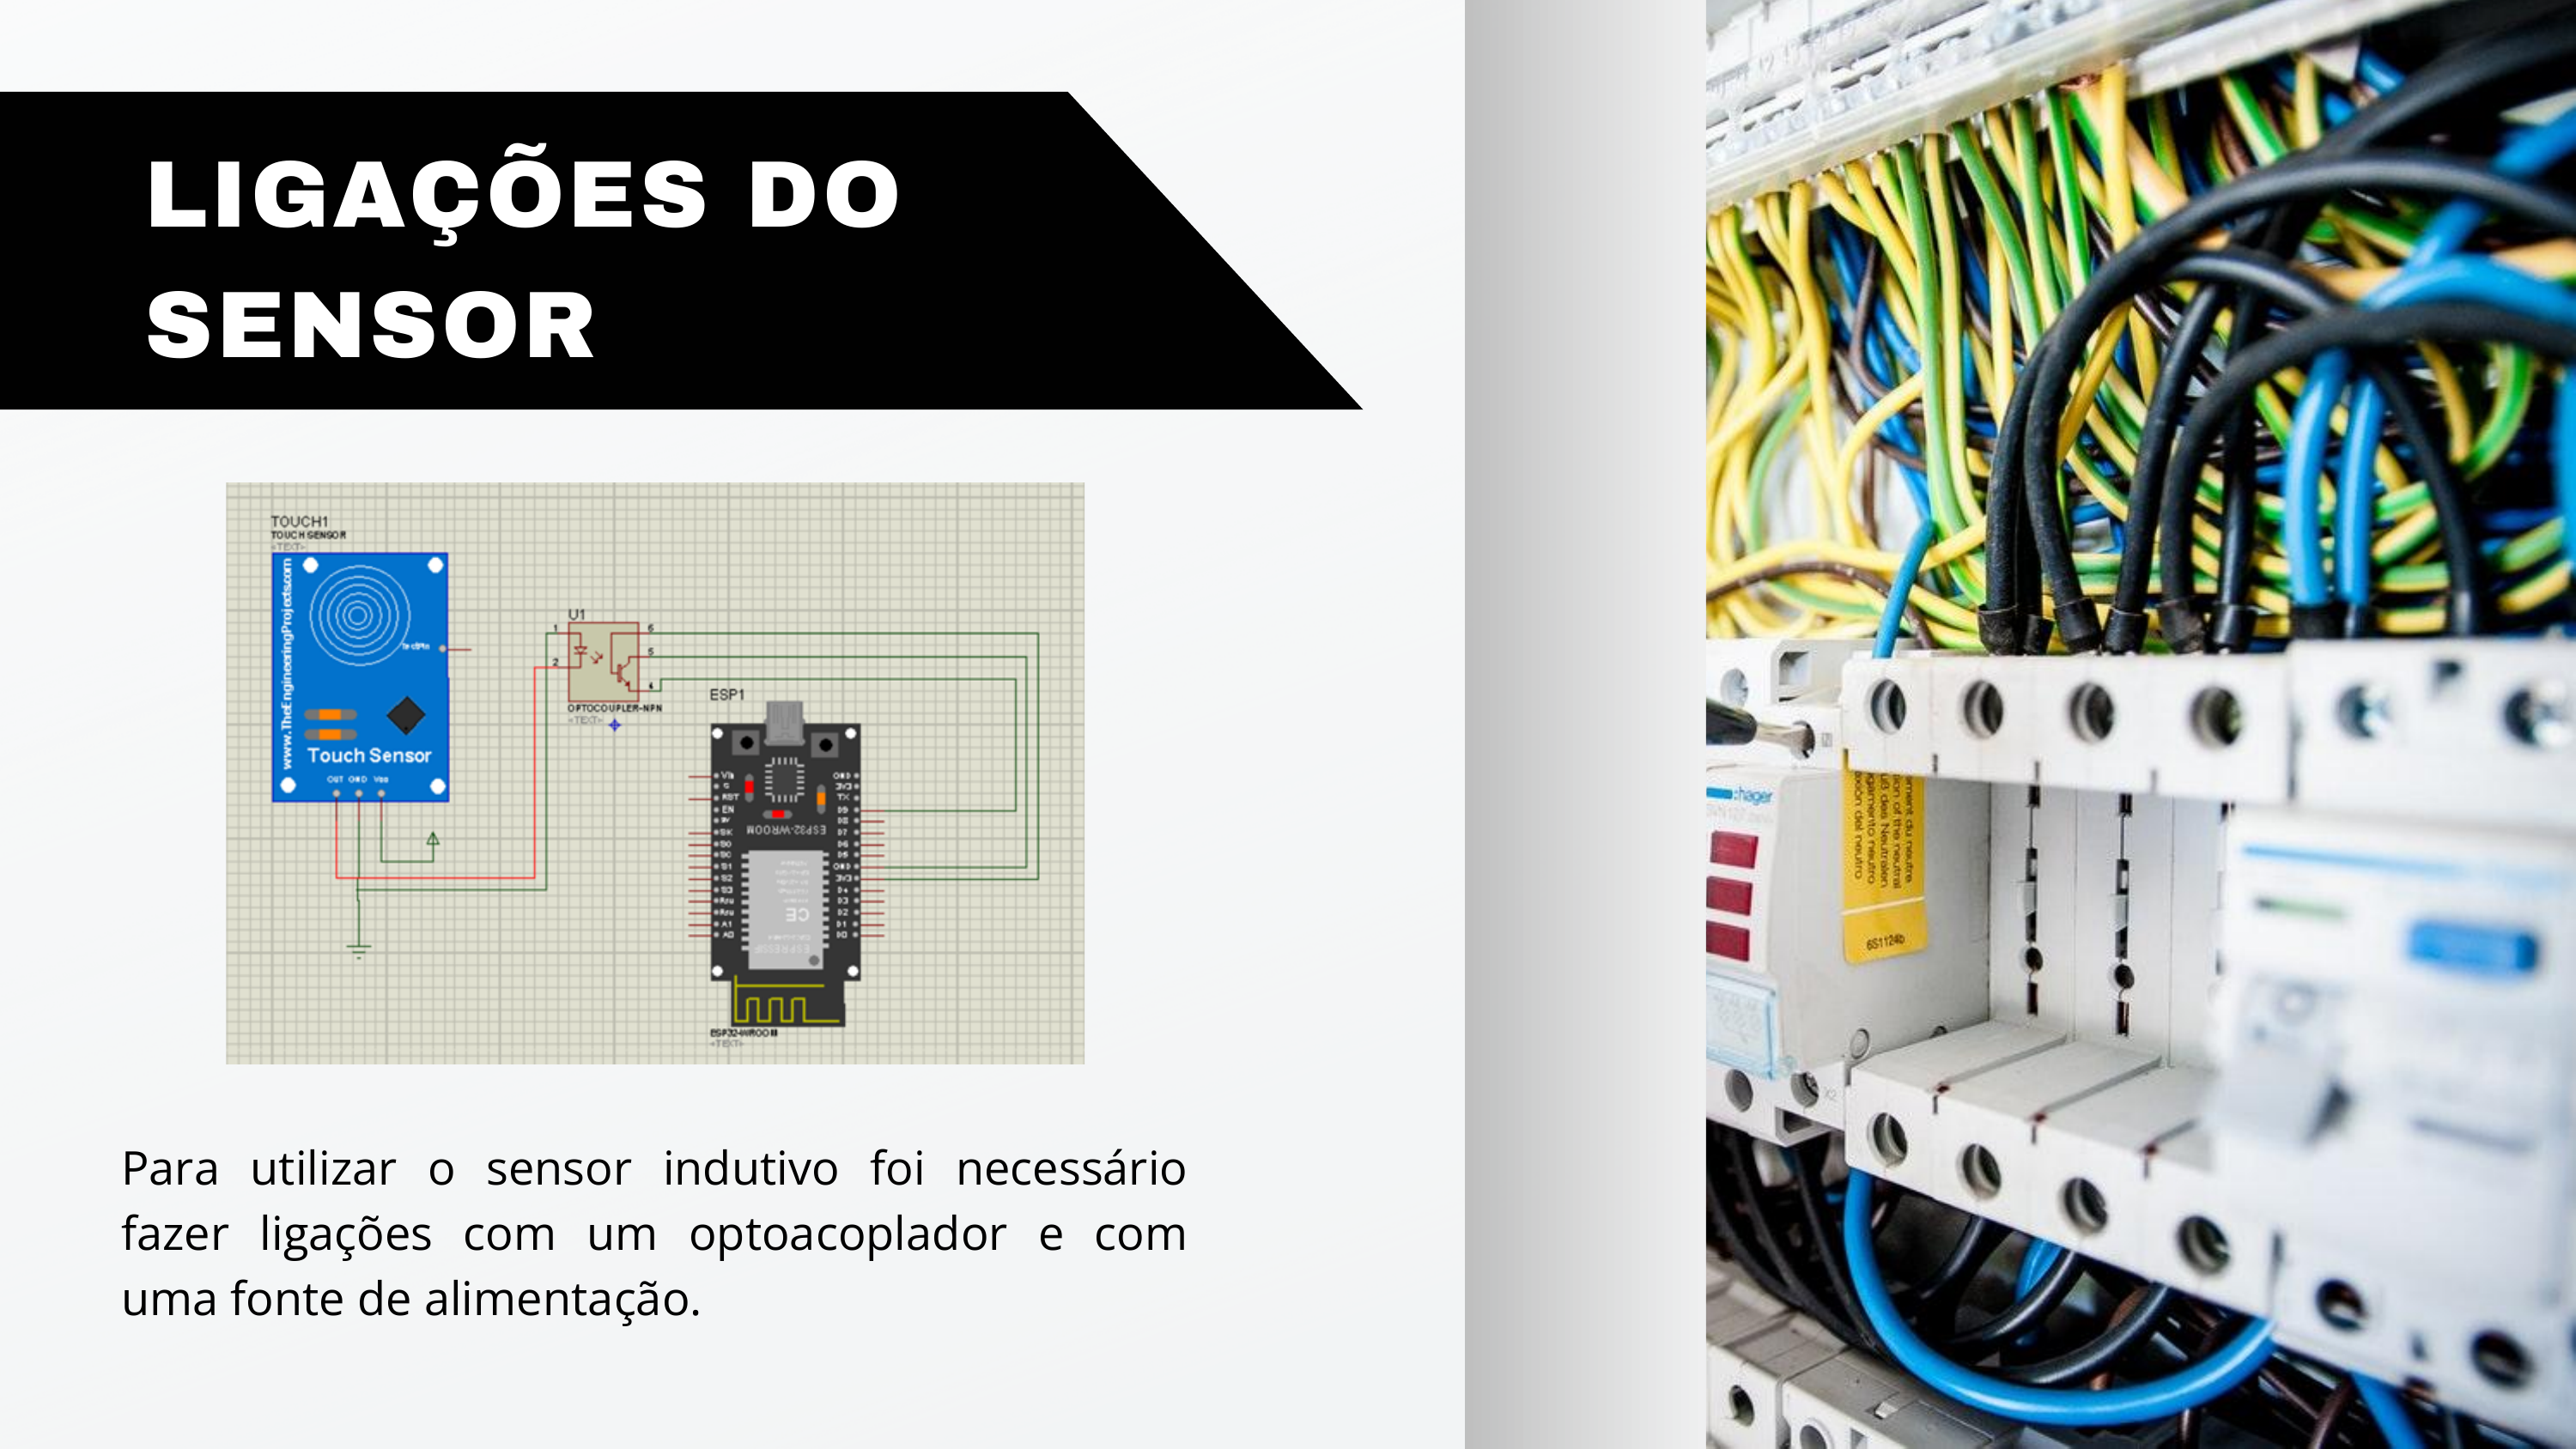

LIGAÇÕES DO SENSOR

Para utilizar o sensor indutivo foi necessário fazer ligações com um optoacoplador e com uma fonte de alimentação.